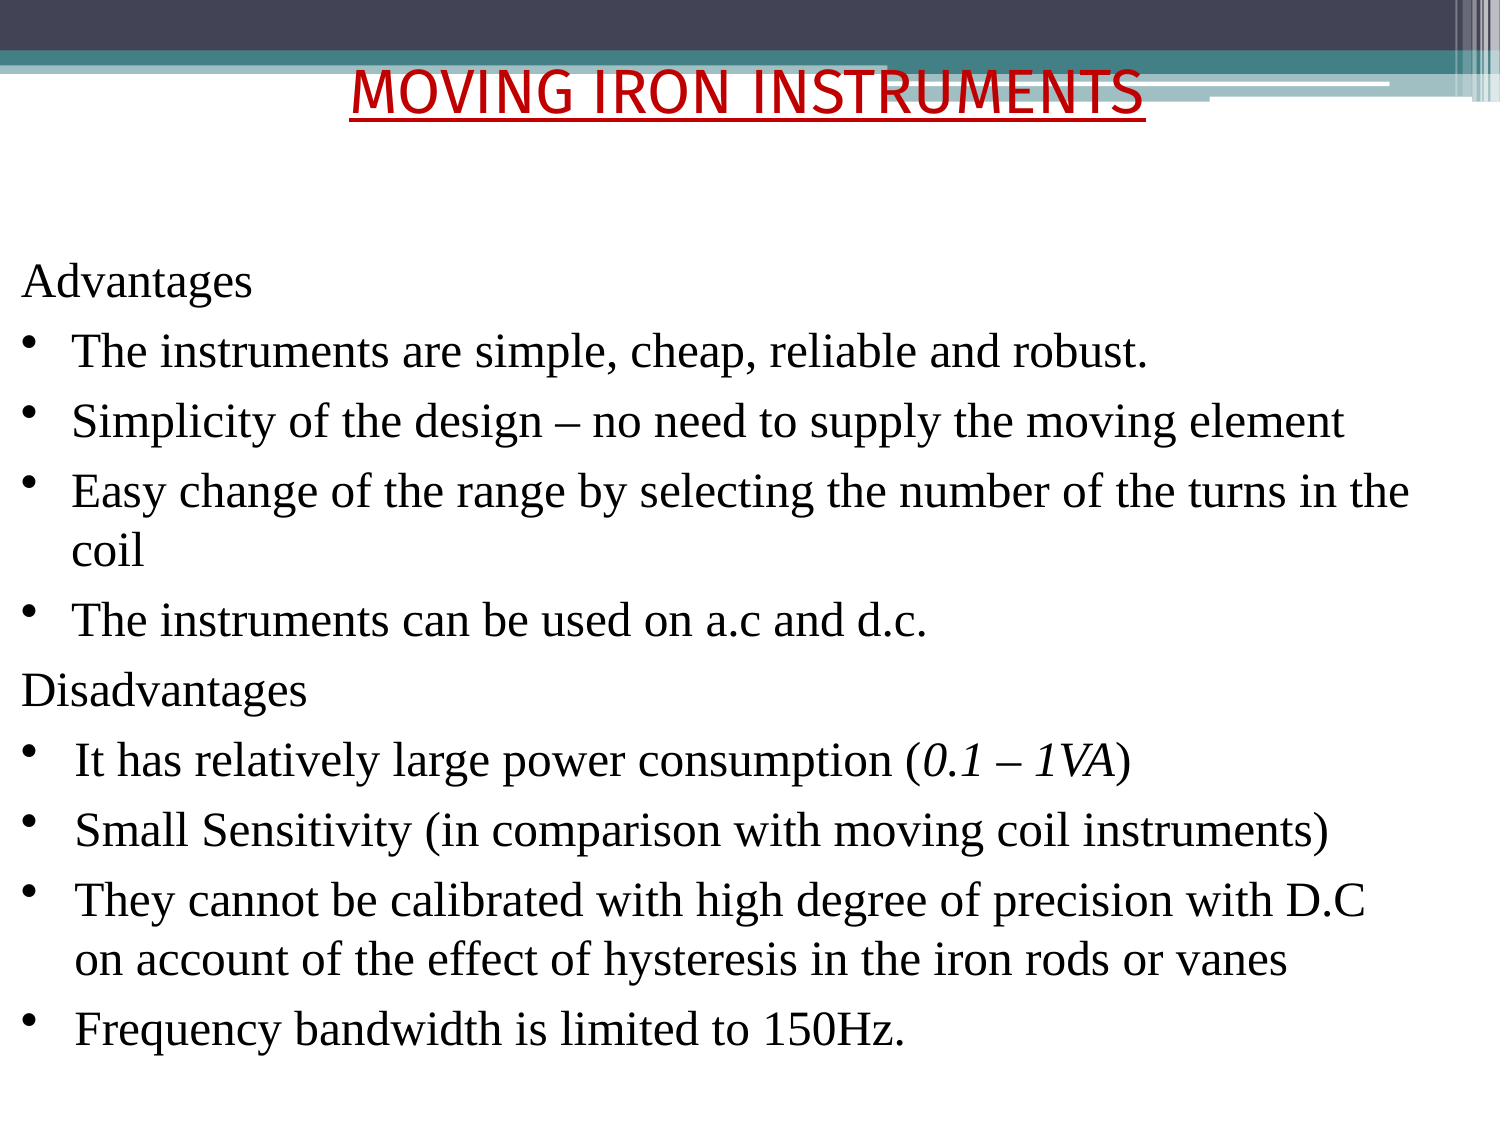

# MOVING IRON INSTRUMENTS
Advantages
The instruments are simple, cheap, reliable and robust.
Simplicity of the design – no need to supply the moving element
Easy change of the range by selecting the number of the turns in the coil
The instruments can be used on a.c and d.c.
Disadvantages
It has relatively large power consumption (0.1 – 1VA)
Small Sensitivity (in comparison with moving coil instruments)
They cannot be calibrated with high degree of precision with D.C on account of the effect of hysteresis in the iron rods or vanes
Frequency bandwidth is limited to 150Hz.